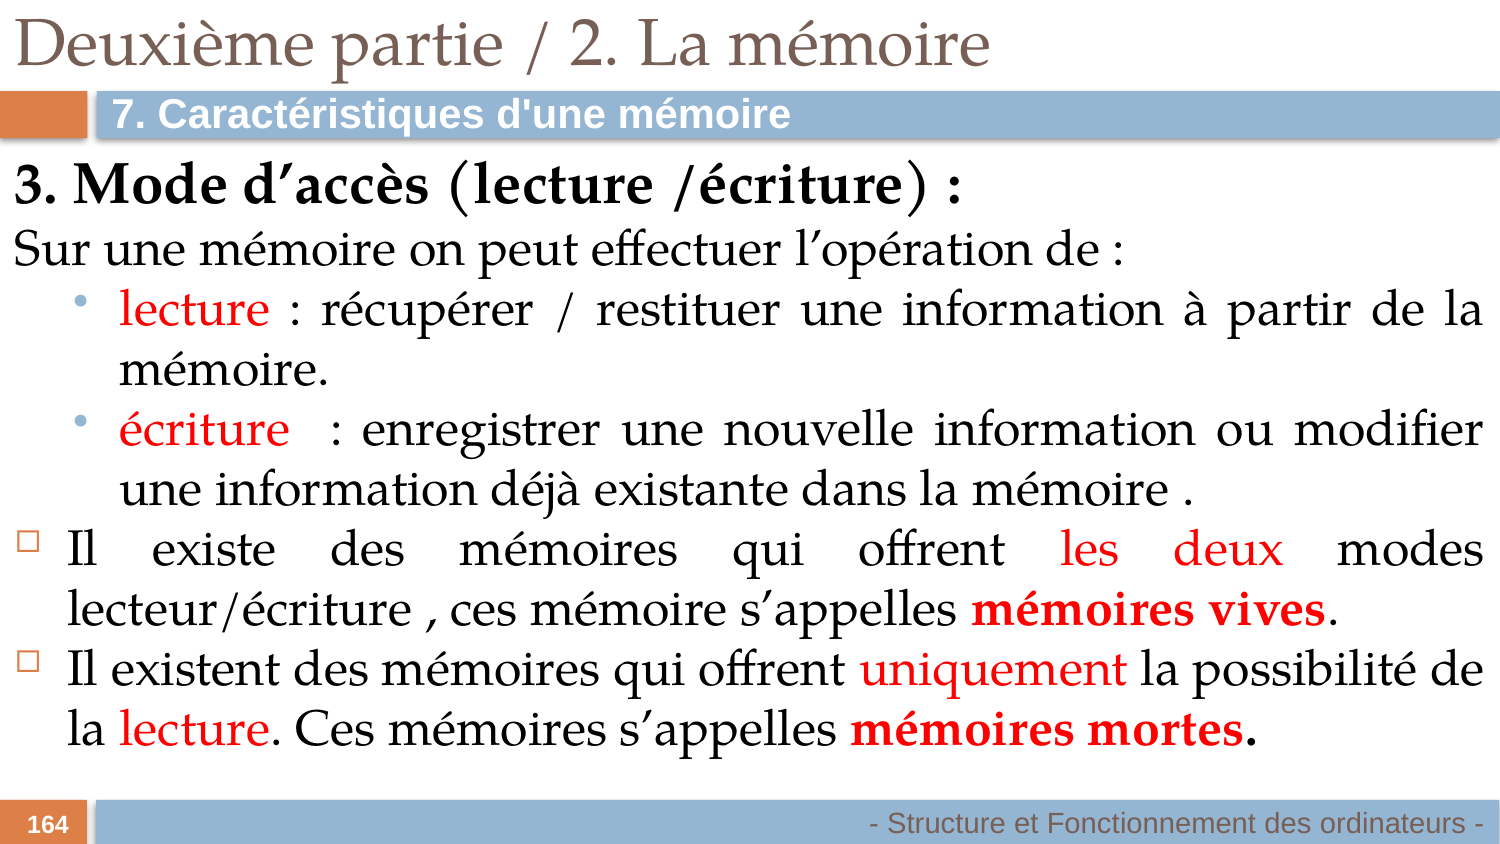

# Deuxième partie / 2. La mémoire
7. Caractéristiques d'une mémoire
3. Mode d’accès (lecture /écriture) :
Sur une mémoire on peut effectuer l’opération de :
lecture : récupérer / restituer une information à partir de la mémoire.
écriture  : enregistrer une nouvelle information ou modifier une information déjà existante dans la mémoire .
Il existe des mémoires qui offrent les deux modes lecteur/écriture , ces mémoire s’appelles mémoires vives.
Il existent des mémoires qui offrent uniquement la possibilité de la lecture. Ces mémoires s’appelles mémoires mortes.
- Structure et Fonctionnement des ordinateurs -